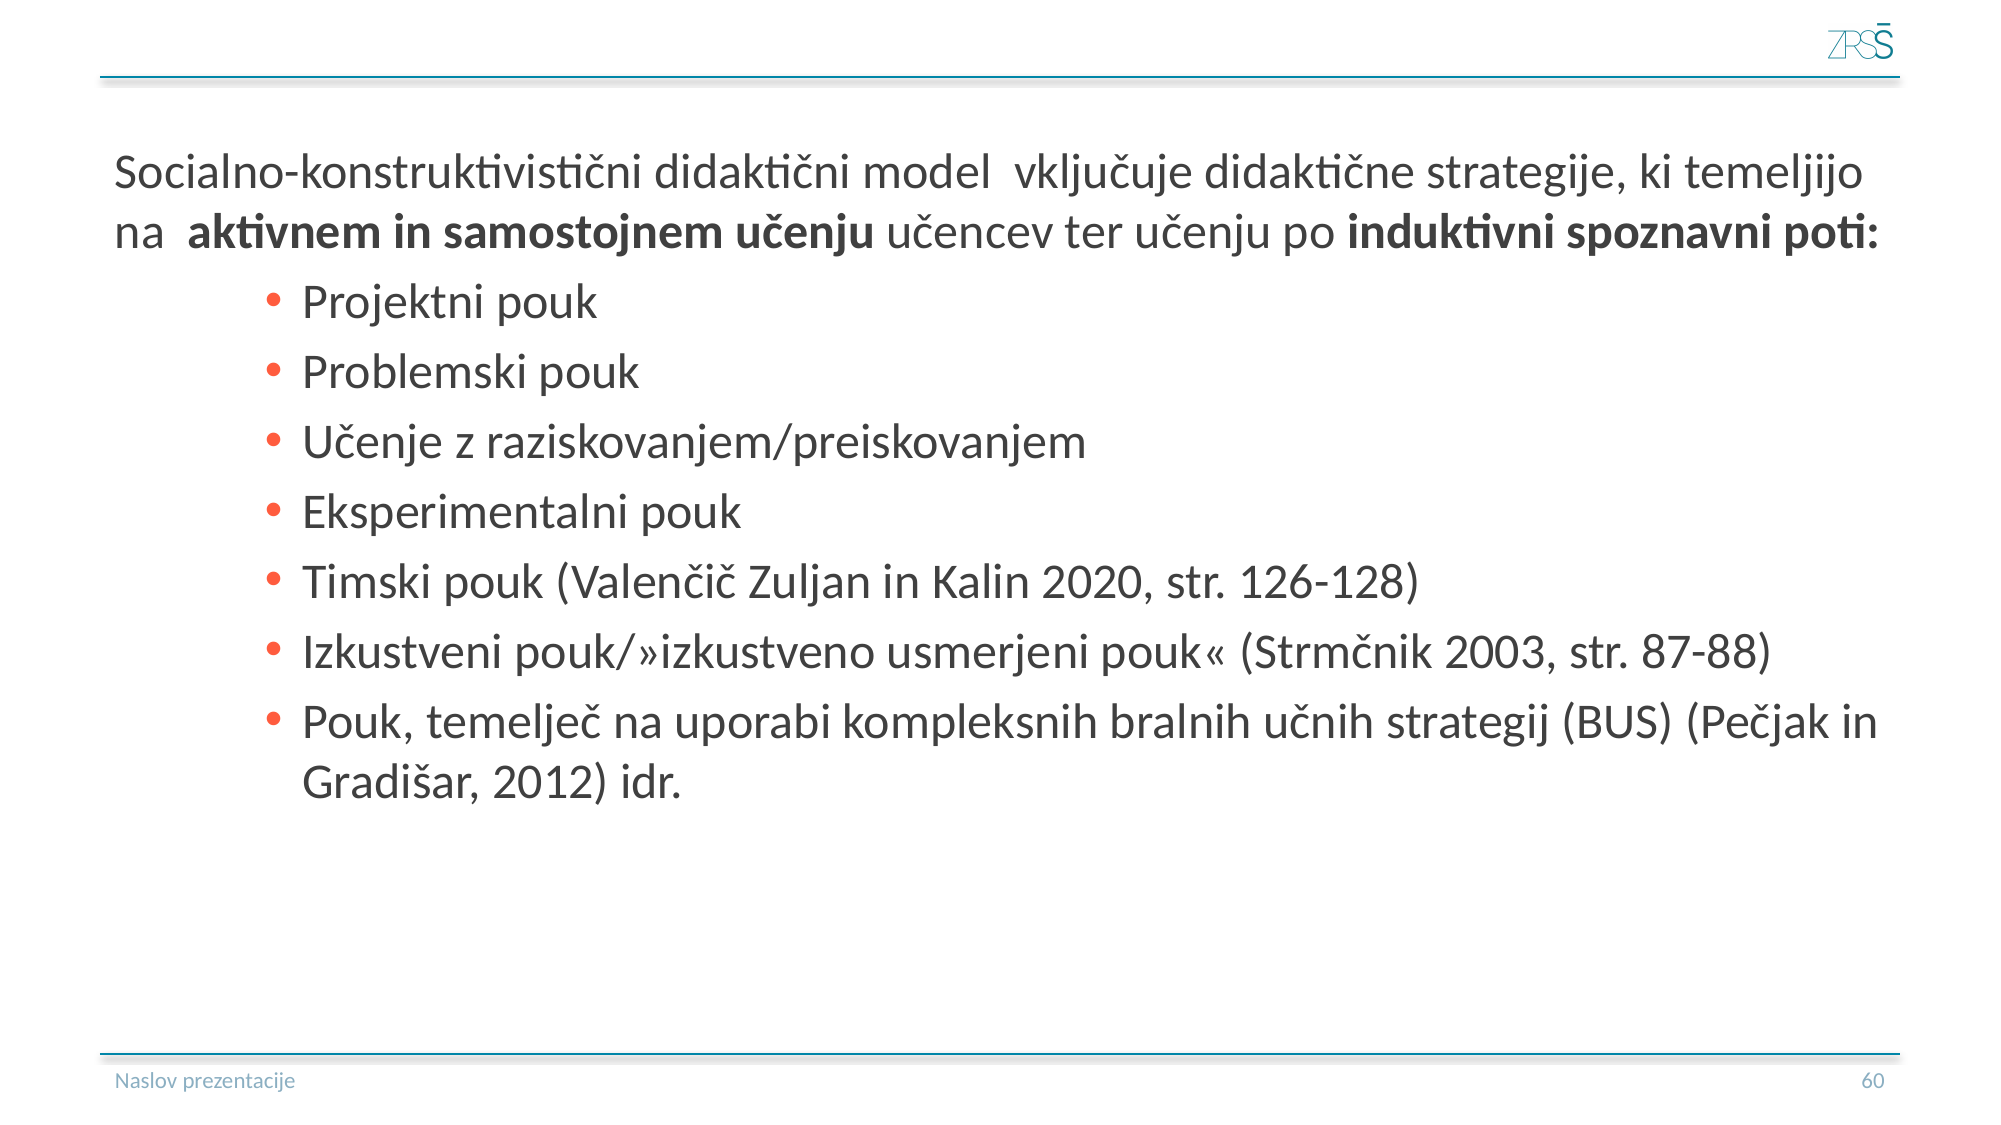

Socialno-konstruktivistični didaktični model  vključuje didaktične strategije, ki temeljijo na  aktivnem in samostojnem učenju učencev ter učenju po induktivni spoznavni poti:
Projektni pouk
Problemski pouk
Učenje z raziskovanjem/preiskovanjem
Eksperimentalni pouk
Timski pouk (Valenčič Zuljan in Kalin 2020, str. 126-128)
Izkustveni pouk/»izkustveno usmerjeni pouk« (Strmčnik 2003, str. 87-88)
Pouk, temelječ na uporabi kompleksnih bralnih učnih strategij (BUS) (Pečjak in Gradišar, 2012) idr.
Naslov prezentacije
60